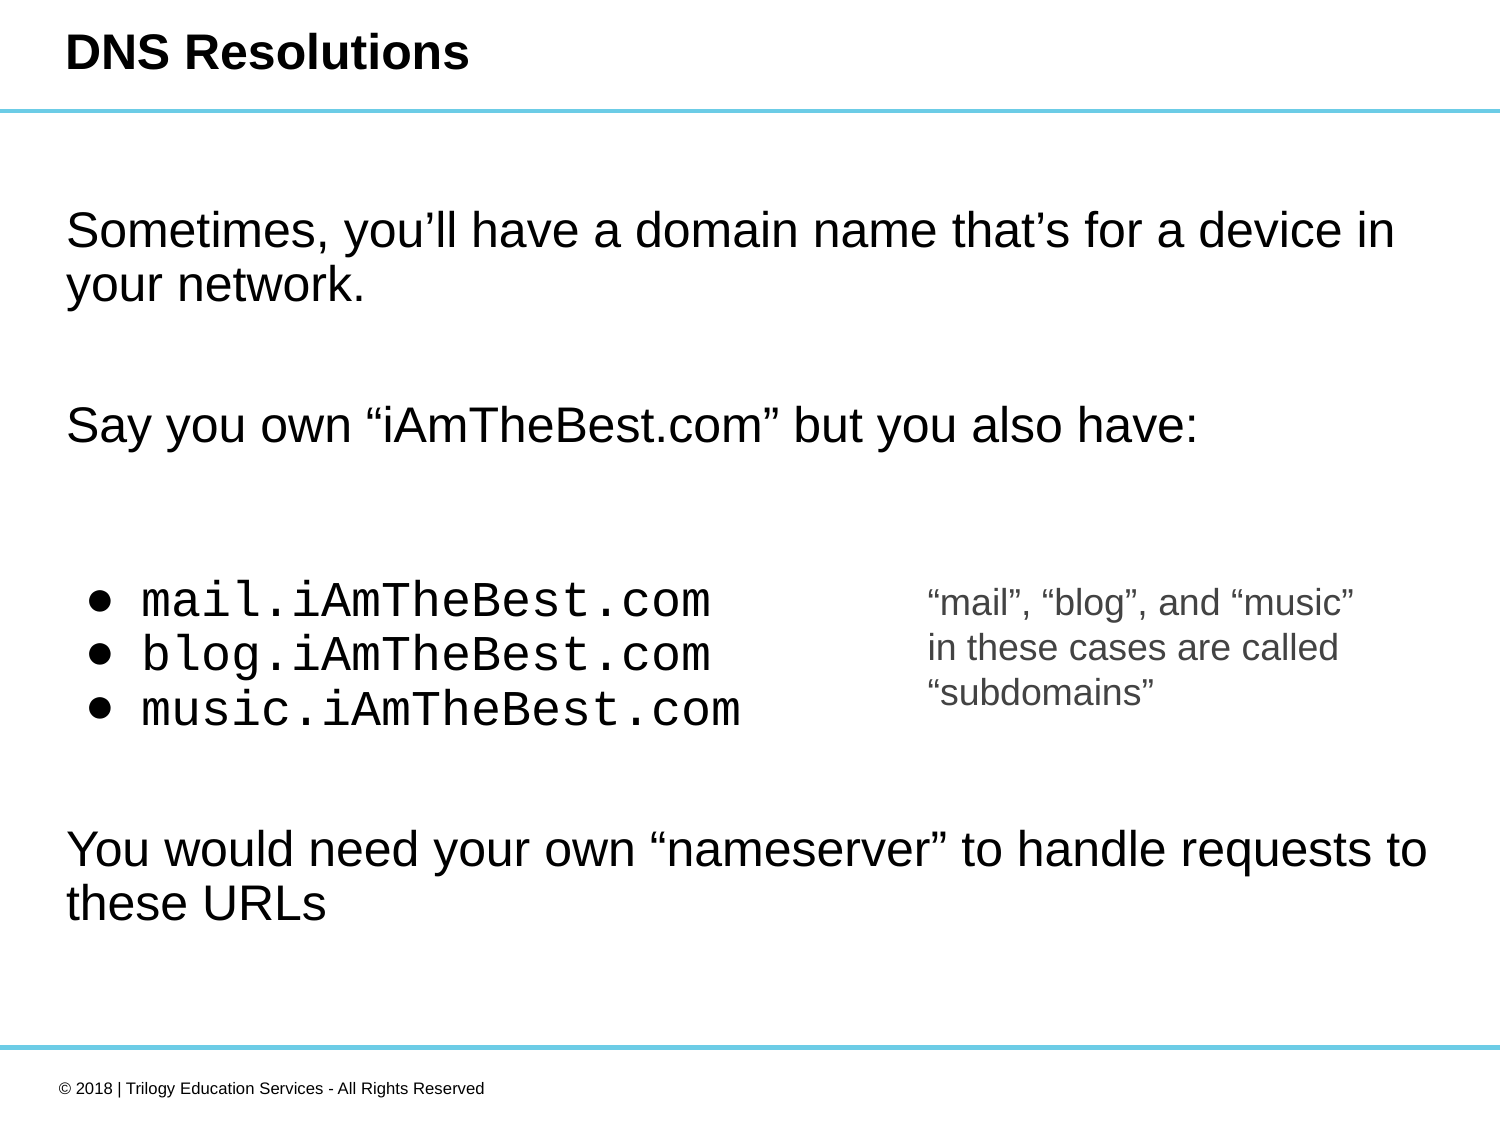

# DNS Resolutions
Sometimes, you’ll have a domain name that’s for a device in your network.

Say you own “iAmTheBest.com” but you also have:

mail.iAmTheBest.com
blog.iAmTheBest.com
music.iAmTheBest.com

You would need your own “nameserver” to handle requests to these URLs
“mail”, “blog”, and “music” in these cases are called “subdomains”